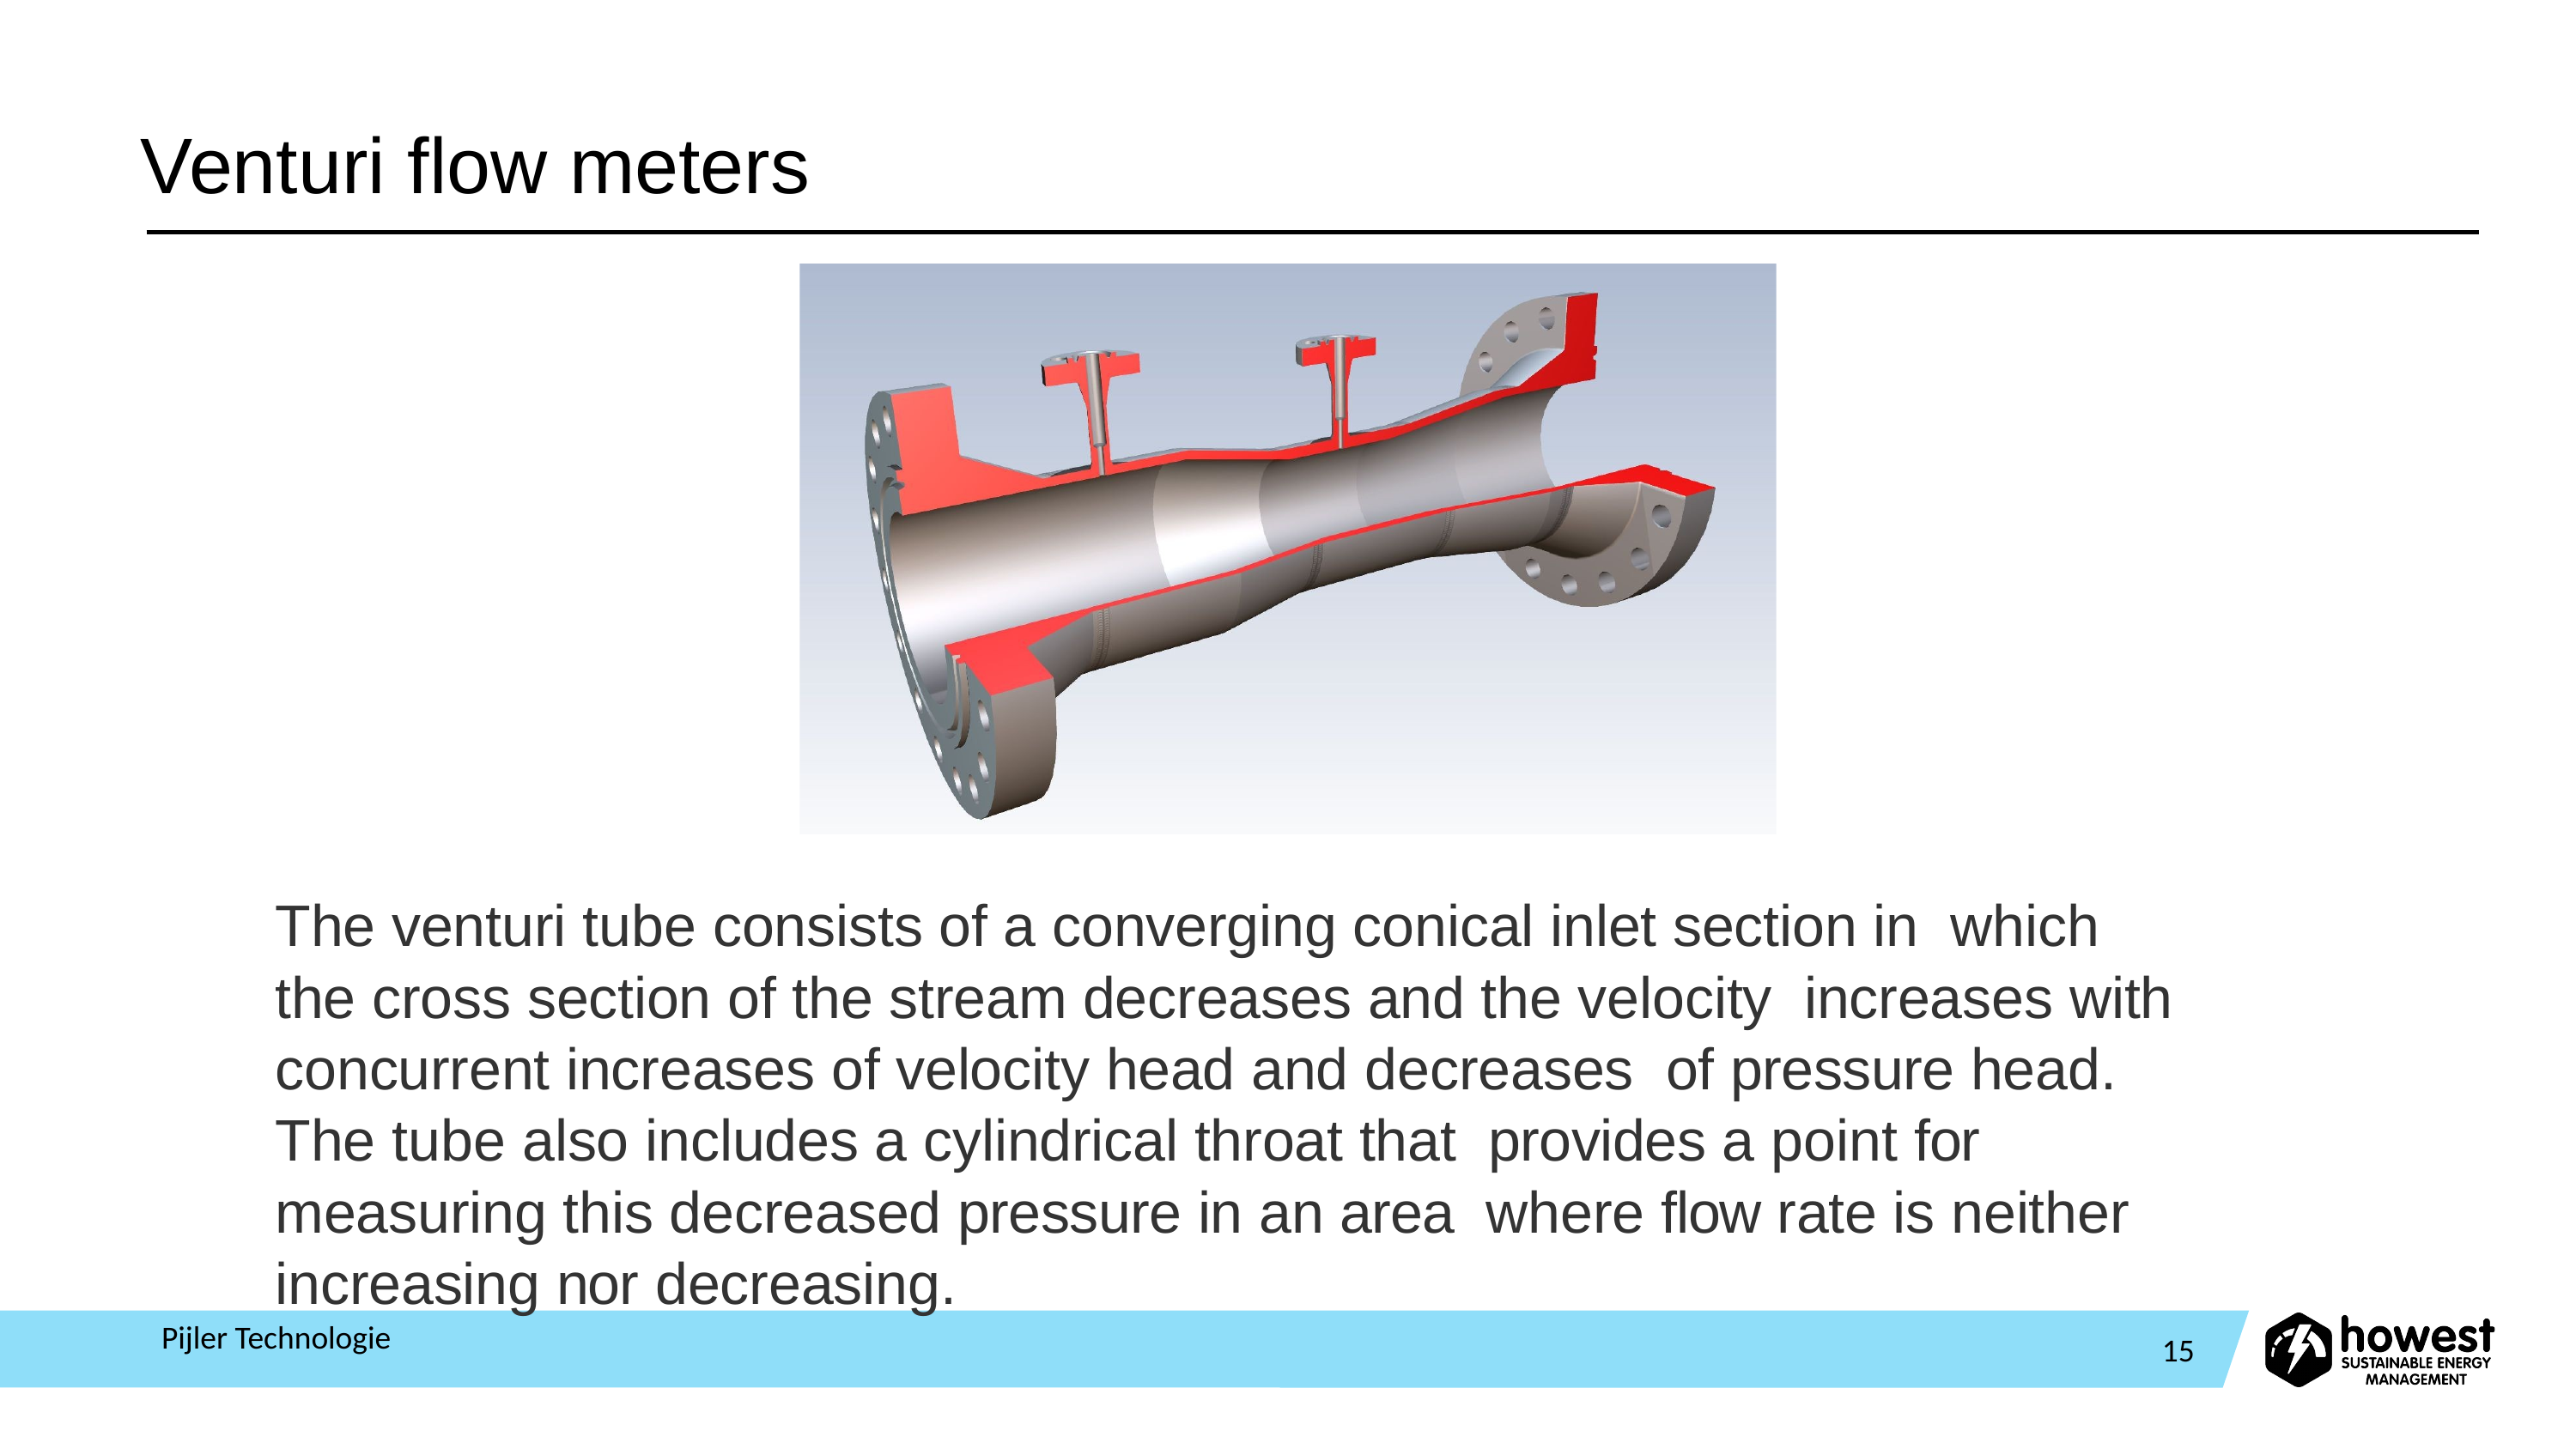

# Venturi flow meters

The venturi tube consists of a converging conical inlet section in  which the cross section of the stream decreases and the velocity  increases with concurrent increases of velocity head and decreases  of pressure head. The tube also includes a cylindrical throat that  provides a point for measuring this decreased pressure in an area  where flow rate is neither increasing nor decreasing.
Pijler Technologie
15